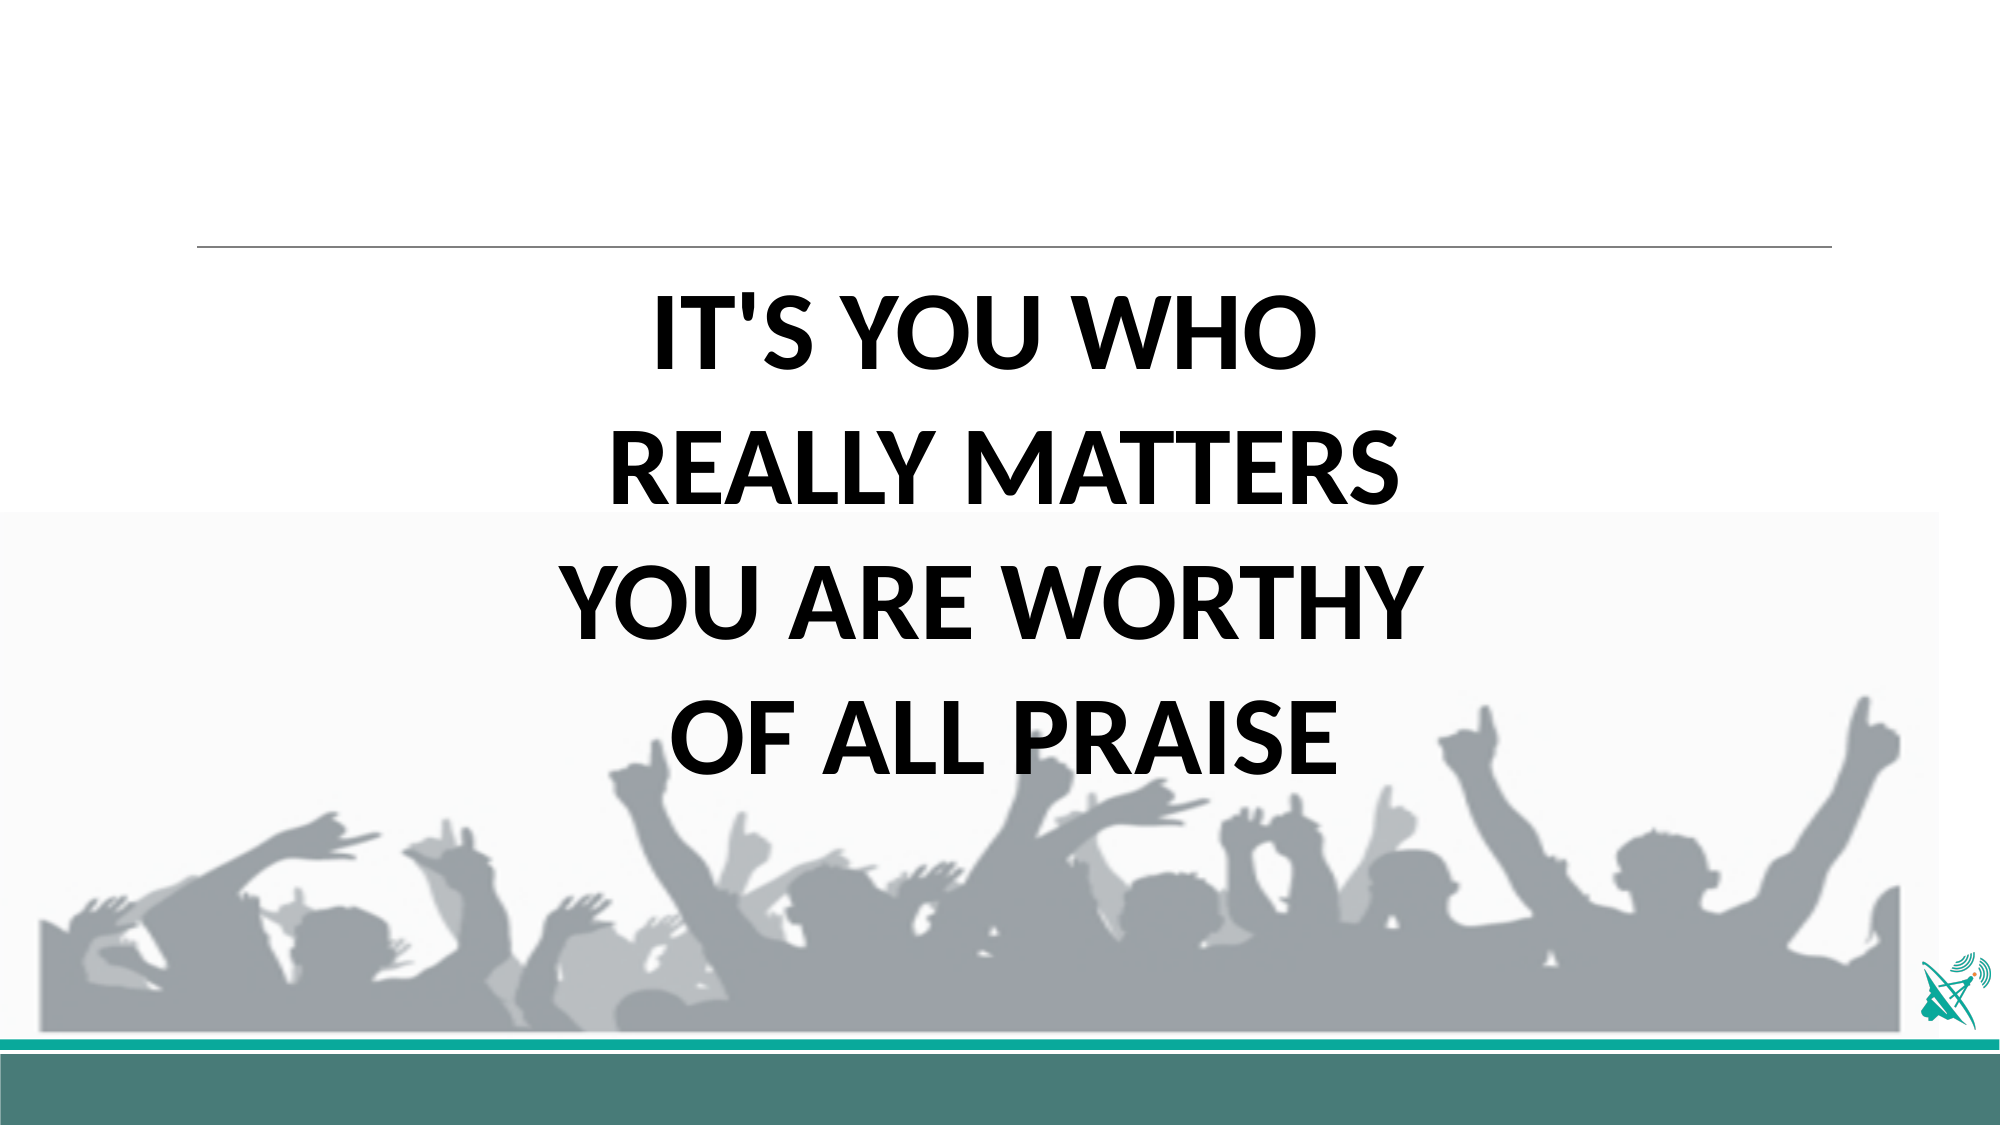

IT'S YOU WHO
REALLY MATTERS
YOU ARE WORTHY
OF ALL PRAISE